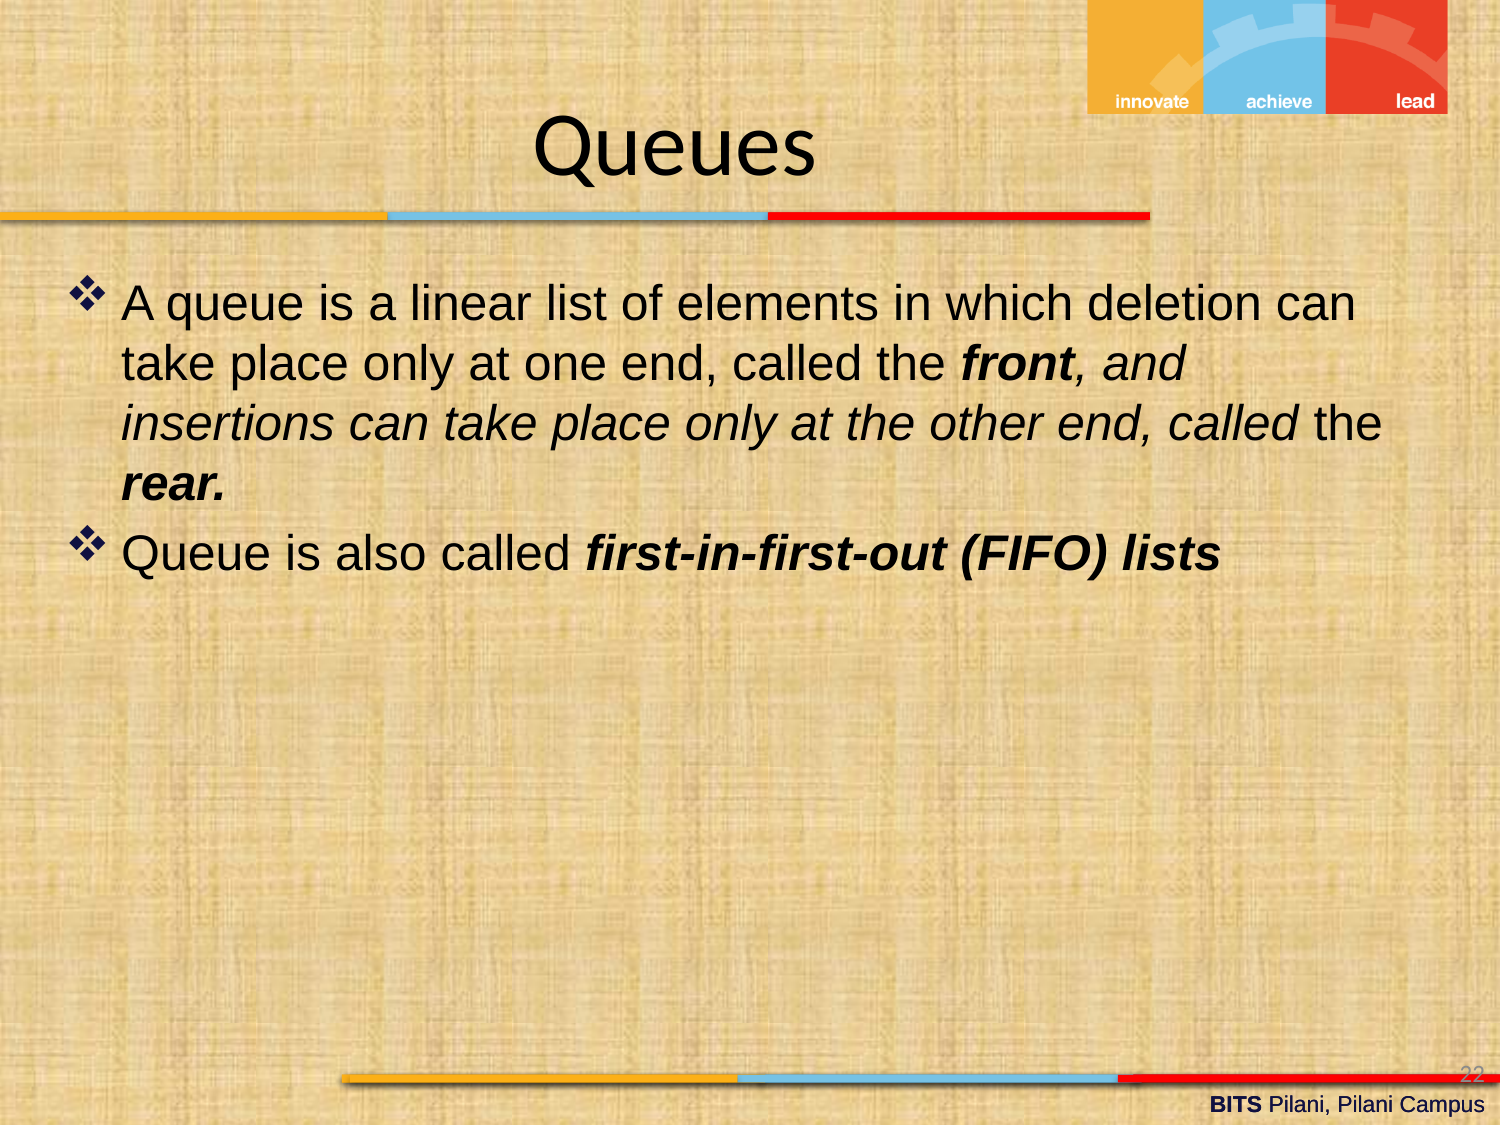

Queues
A queue is a linear list of elements in which deletion can take place only at one end, called the front, and insertions can take place only at the other end, called the rear.
Queue is also called first-in-first-out (FIFO) lists

22